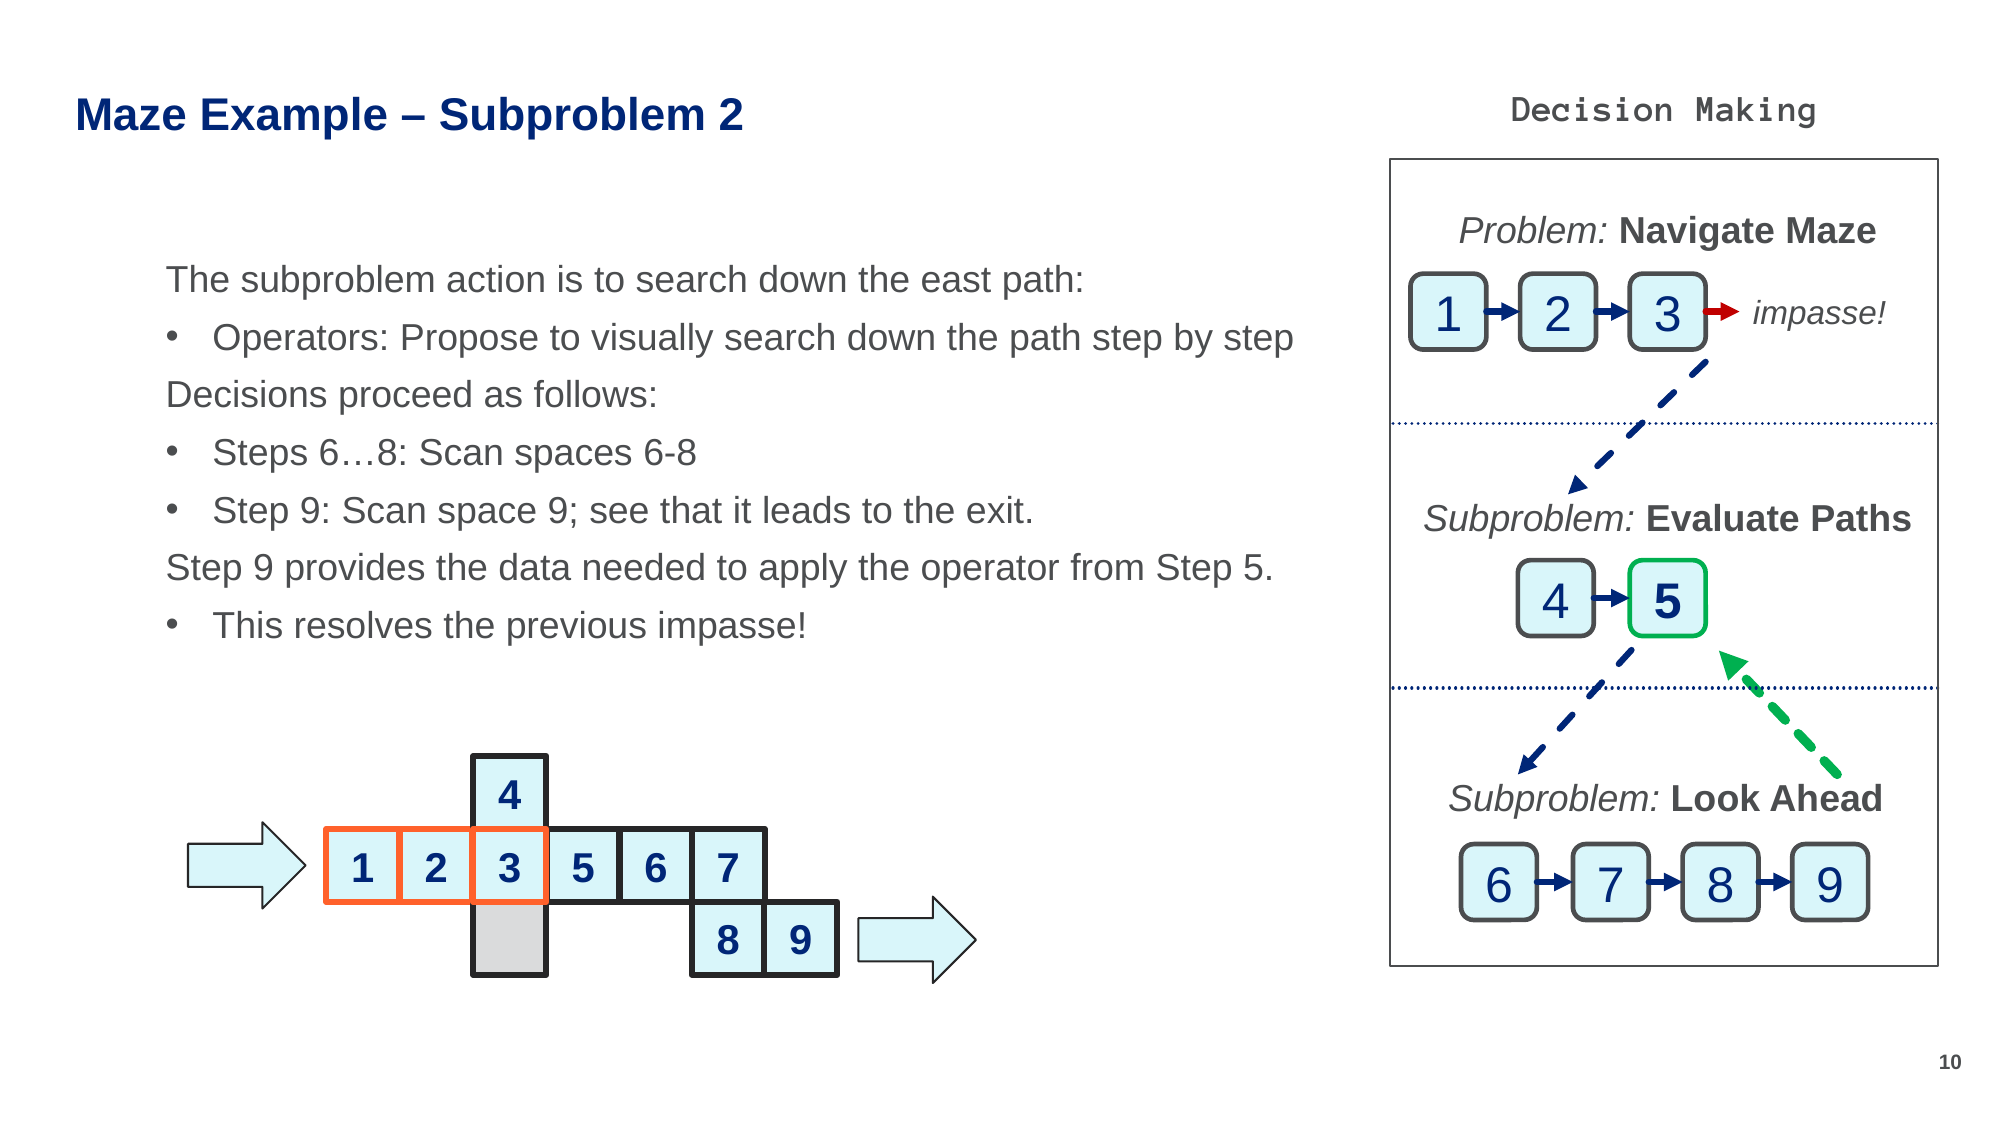

Decision Making
# Maze Example – Subproblem 2

Problem: Navigate Maze
1
2
3
The subproblem action is to search down the east path:
Operators: Propose to visually search down the path step by step
Decisions proceed as follows:
Steps 6…8: Scan spaces 6-8
Step 9: Scan space 9; see that it leads to the exit.
Step 9 provides the data needed to apply the operator from Step 5.
This resolves the previous impasse!

impasse!
Subproblem: Evaluate Paths
4
5
Subproblem: Look Ahead
9
6
7
8
4

1
2
3
5
6
7

8
9